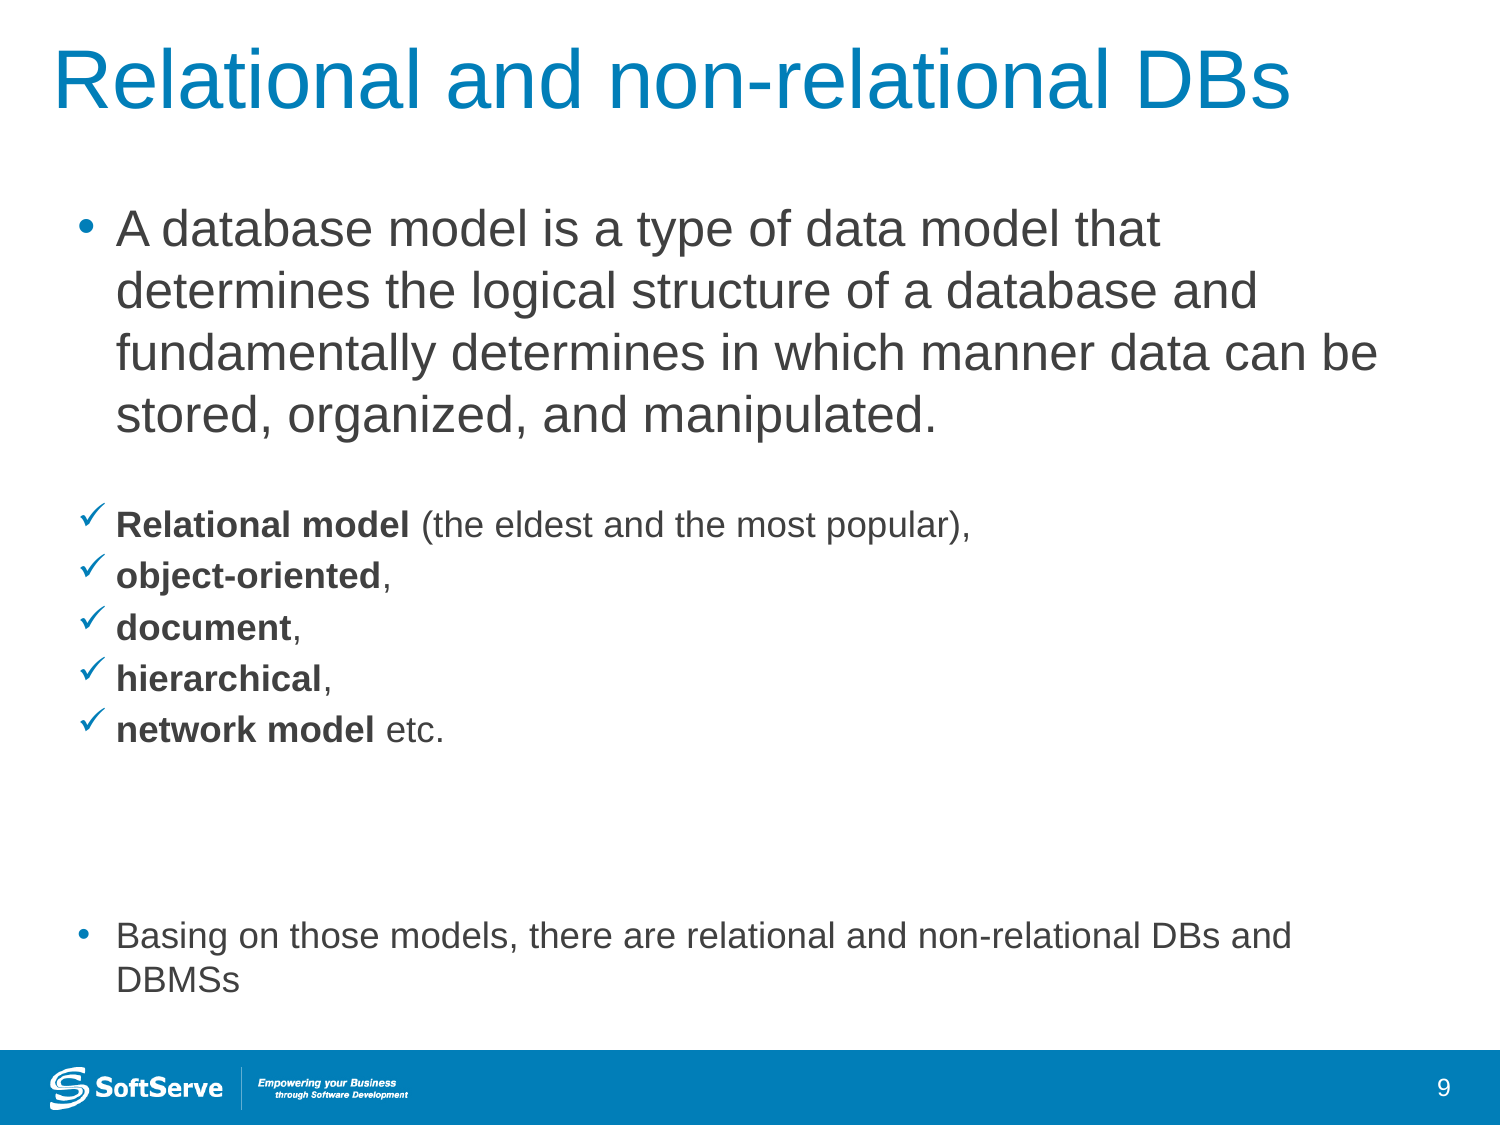

# Relational and non-relational DBs
A database model is a type of data model that determines the logical structure of a database and fundamentally determines in which manner data can be stored, organized, and manipulated.

Relational model (the eldest and the most popular),
object-oriented,
document,
hierarchical,
network model etc.

Basing on those models, there are relational and non-relational DBs and DBMSs
9